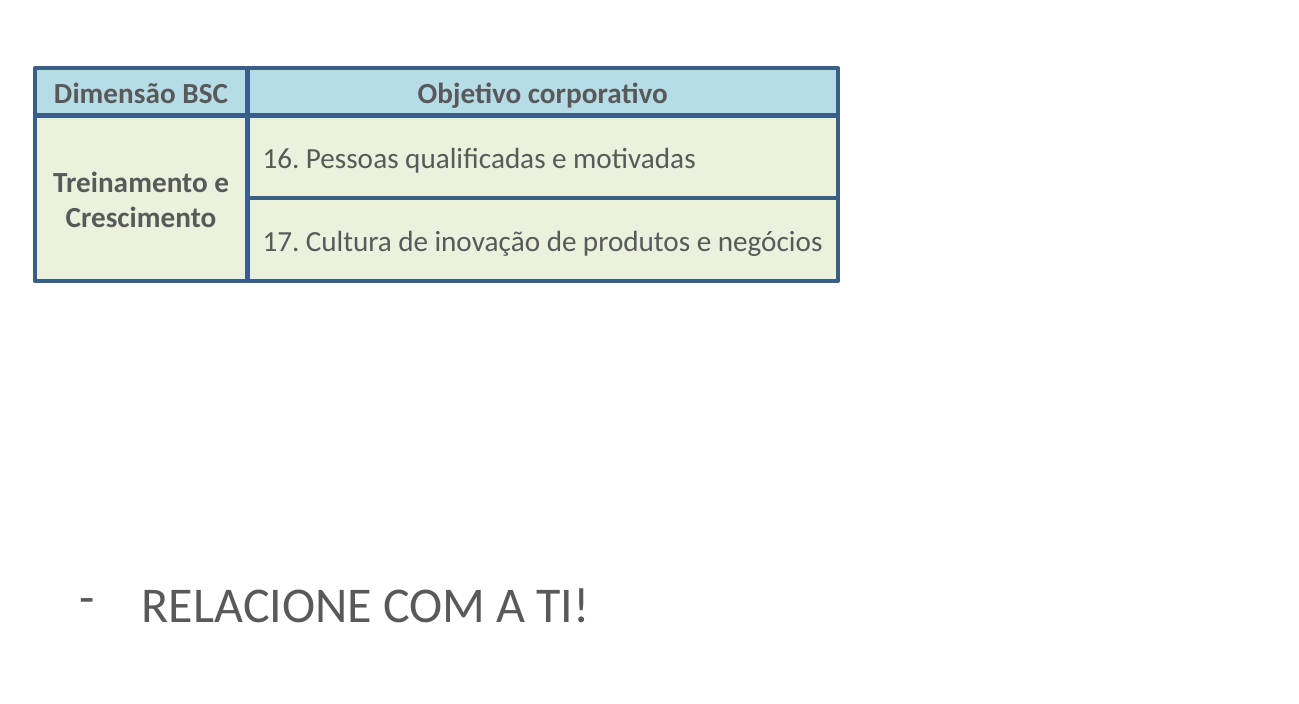

Dimensão BSC
Objetivo corporativo
Treinamento e Crescimento
16. Pessoas qualificadas e motivadas
17. Cultura de inovação de produtos e negócios
RELACIONE COM A TI!